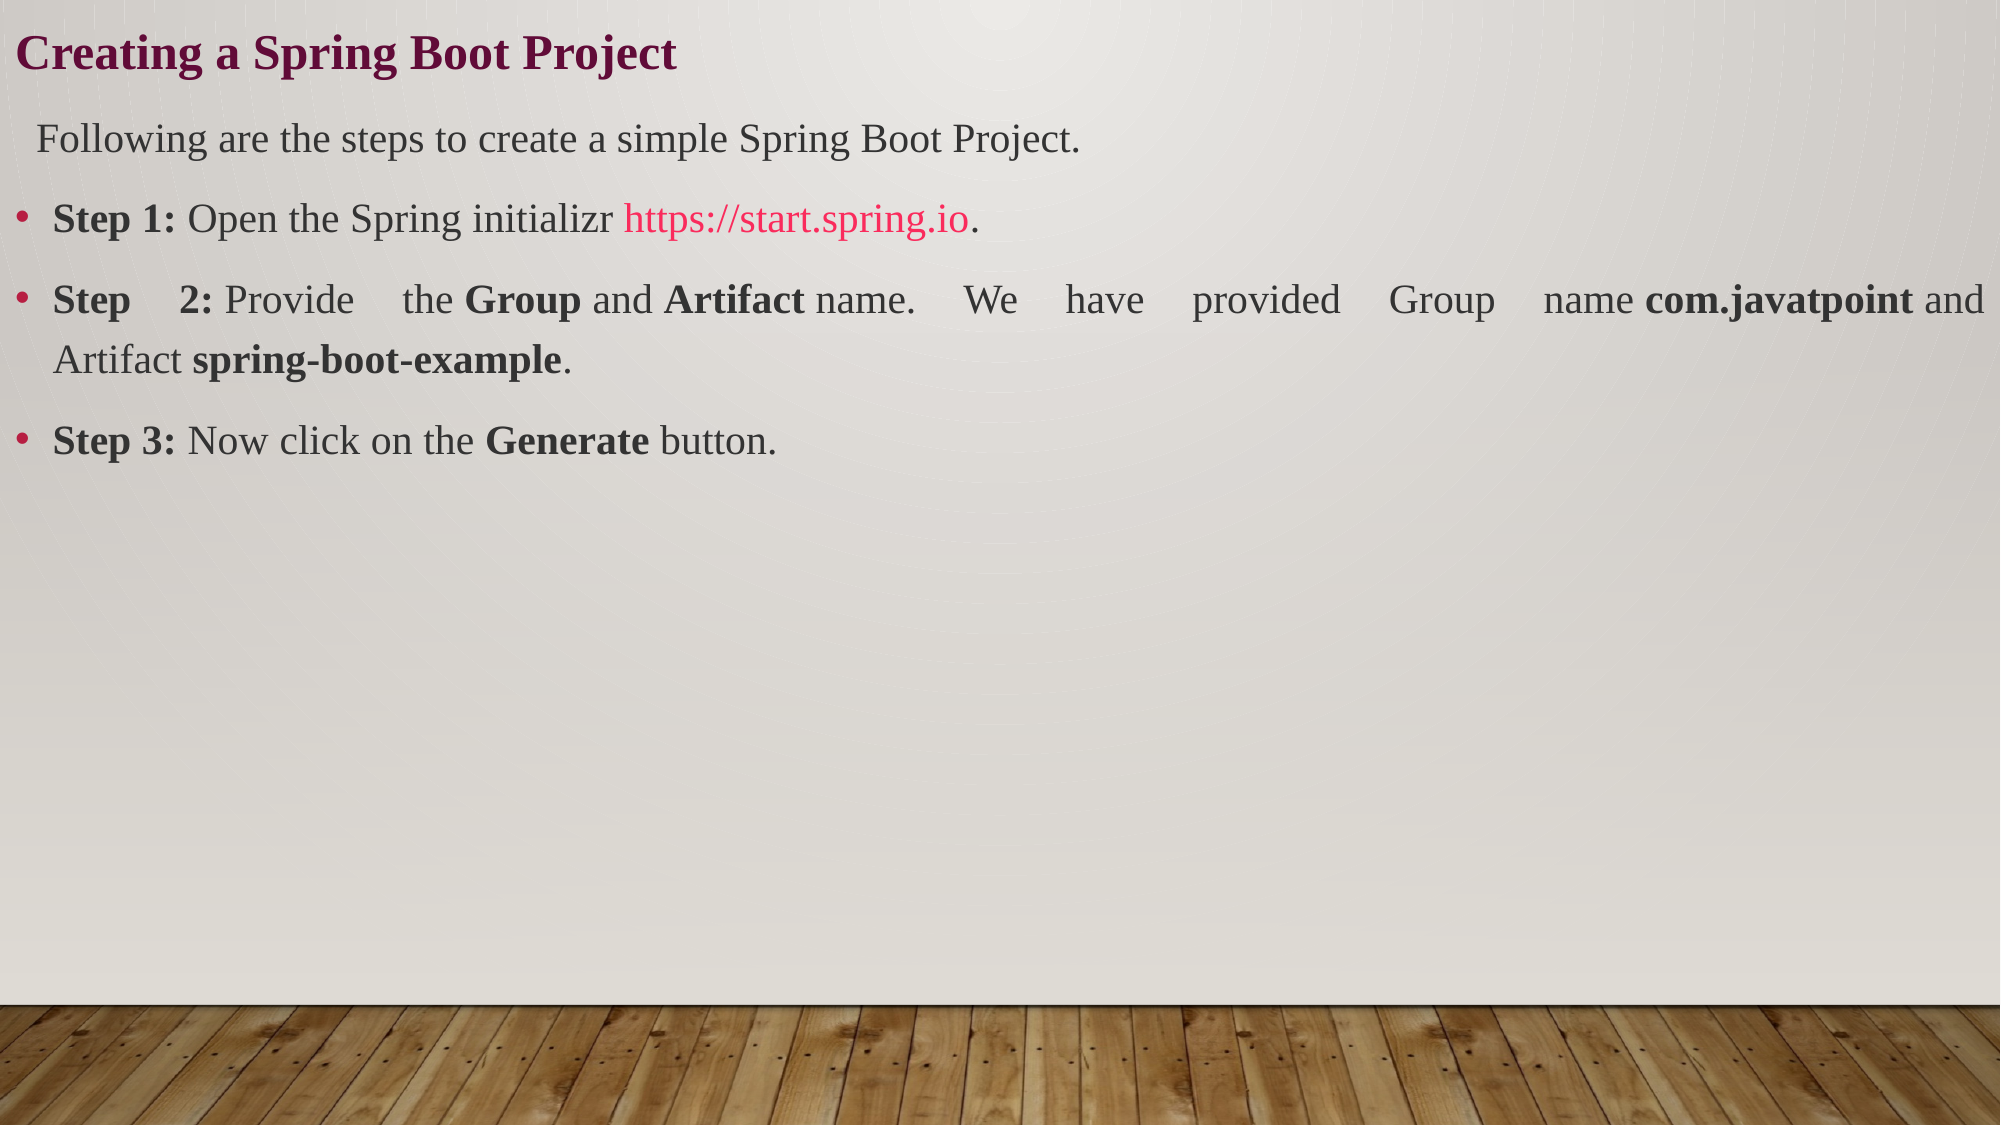

Creating a Spring Boot Project
  Following are the steps to create a simple Spring Boot Project.
Step 1: Open the Spring initializr https://start.spring.io.
Step 2: Provide the Group and Artifact name. We have provided Group name com.javatpoint and Artifact spring-boot-example.
Step 3: Now click on the Generate button.